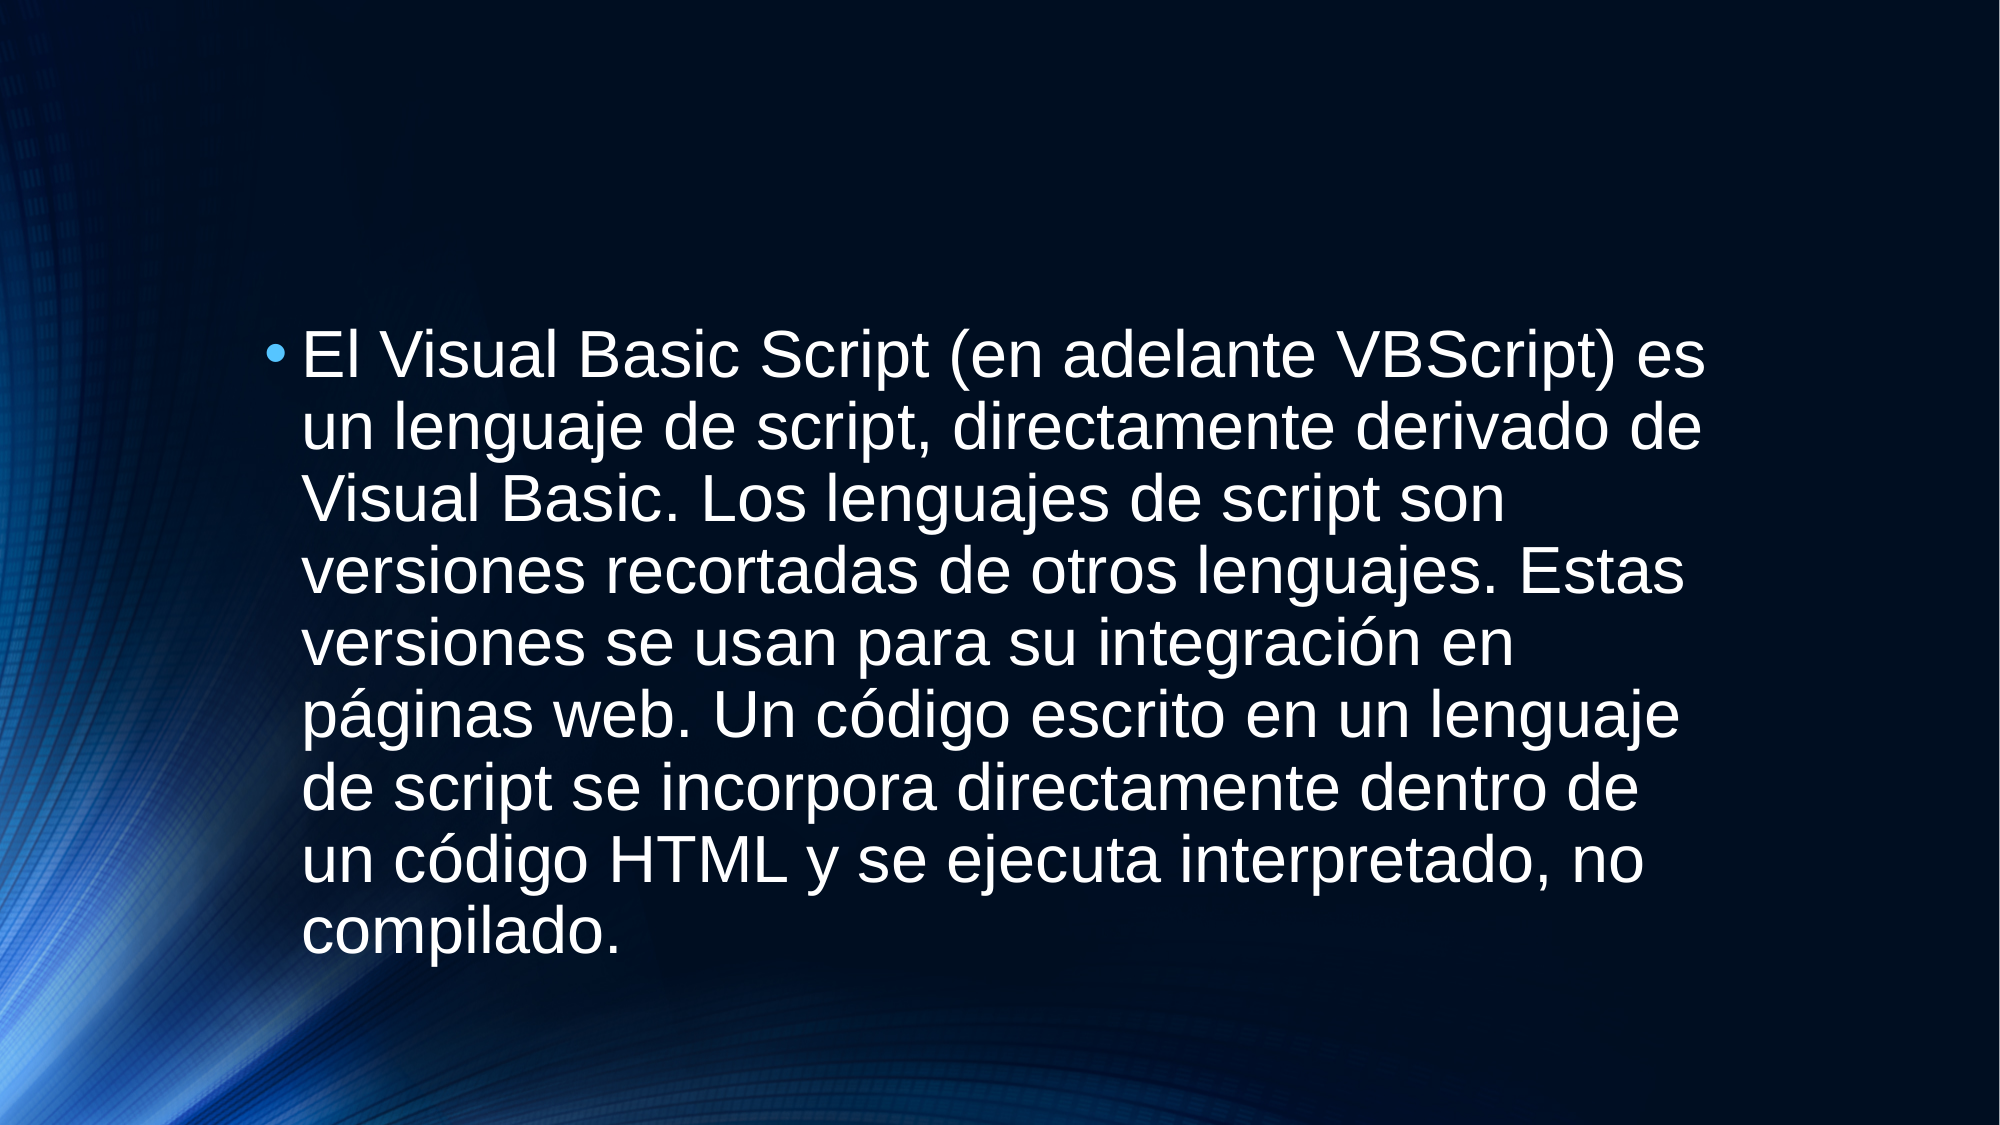

#
El Visual Basic Script (en adelante VBScript) es un lenguaje de script, directamente derivado de Visual Basic. Los lenguajes de script son versiones recortadas de otros lenguajes. Estas versiones se usan para su integración en páginas web. Un código escrito en un lenguaje de script se incorpora directamente dentro de un código HTML y se ejecuta interpretado, no compilado.